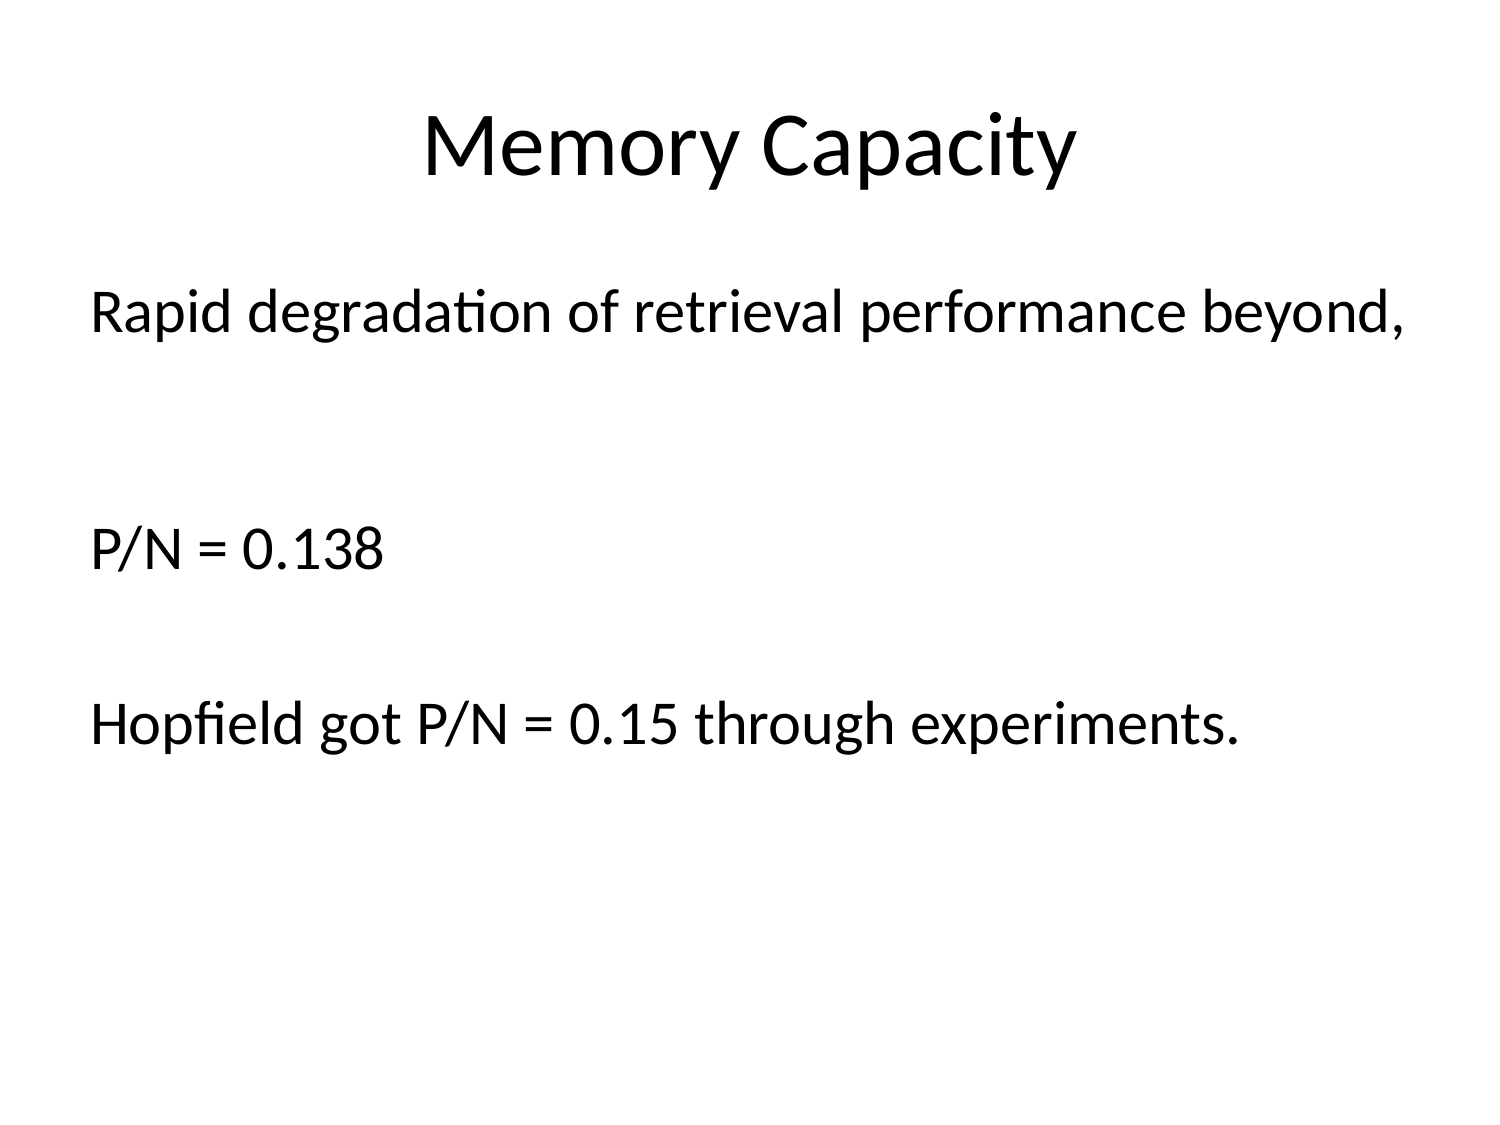

# Memory Capacity
Rapid degradation of retrieval performance beyond,
P/N = 0.138

Hopfield got P/N = 0.15 through experiments.